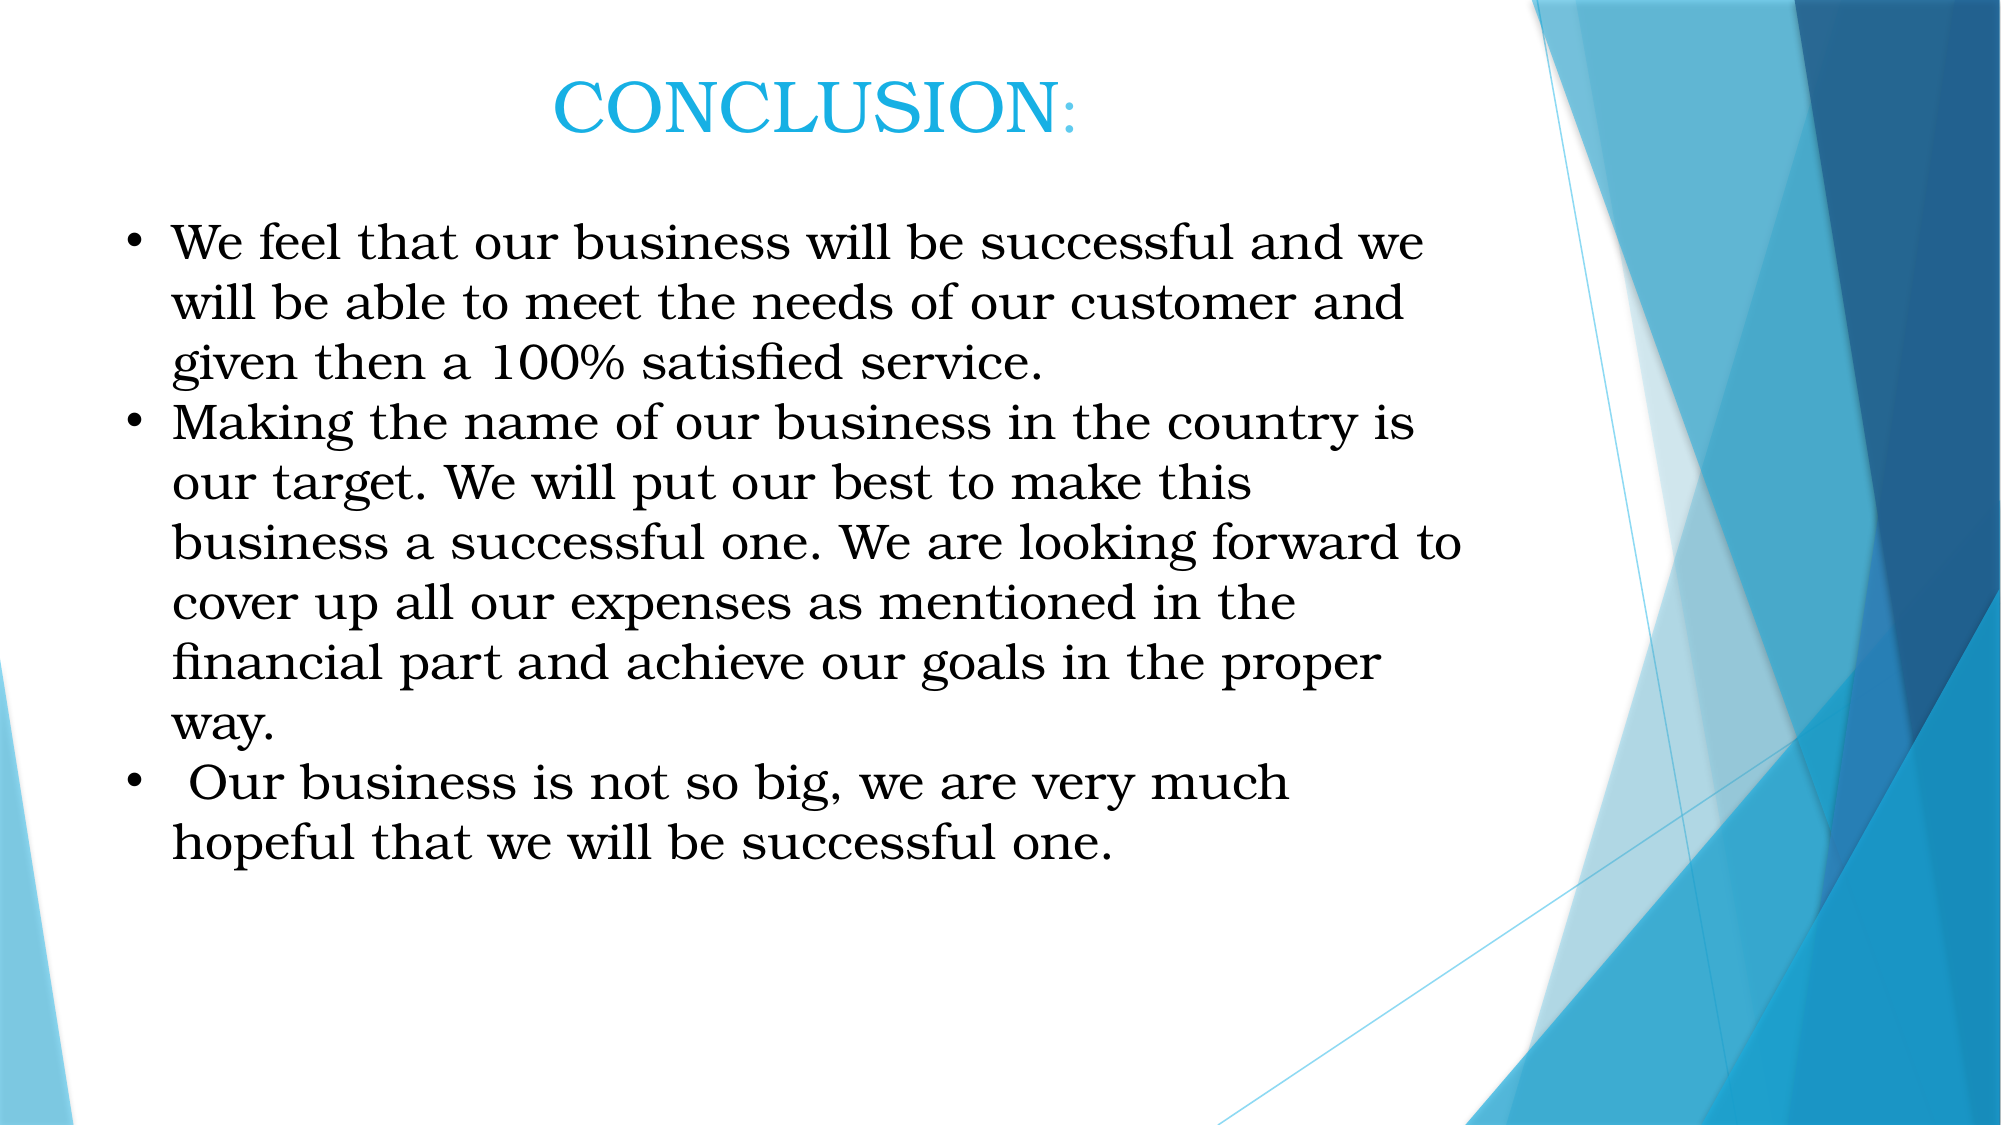

# CONCLUSION:
We feel that our business will be successful and we will be able to meet the needs of our customer and given then a 100% satisfied service.
Making the name of our business in the country is our target. We will put our best to make this business a successful one. We are looking forward to cover up all our expenses as mentioned in the financial part and achieve our goals in the proper way.
 Our business is not so big, we are very much hopeful that we will be successful one.